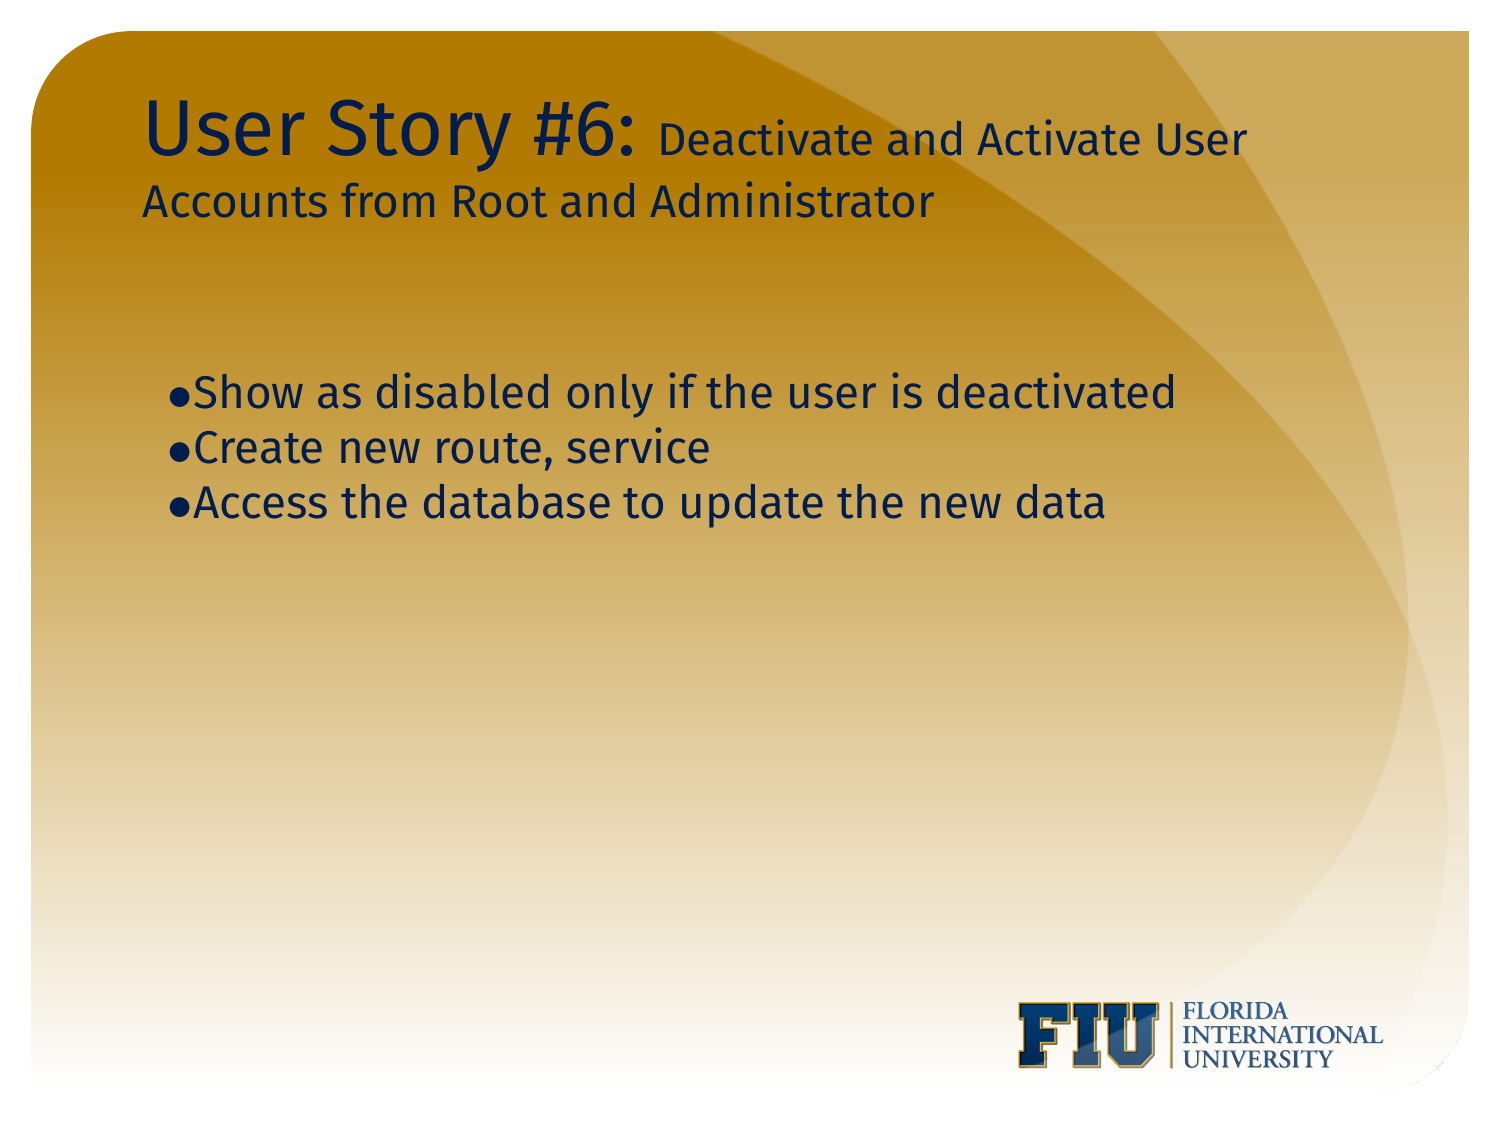

# User Story #6: Deactivate and Activate User Accounts from Root and Administrator

Show as disabled only if the user is deactivated
Create new route, service
Access the database to update the new data